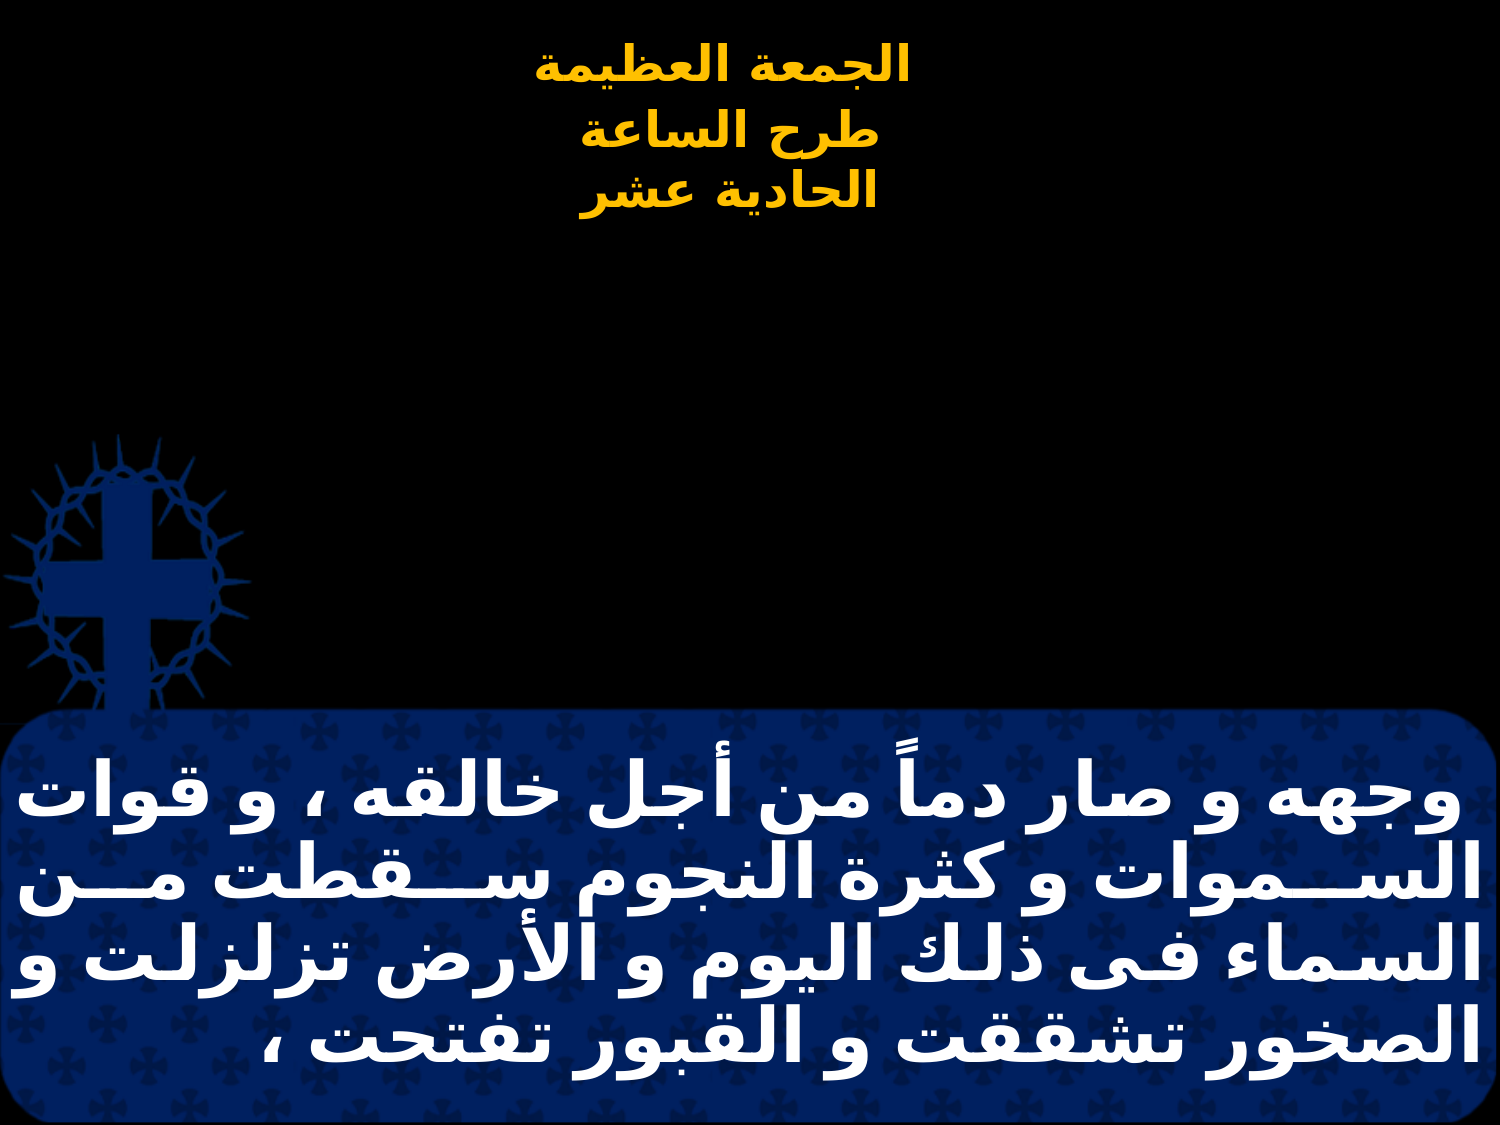

# وجهه و صار دماً من أجل خالقه ، و قوات السموات و كثرة النجوم سقطت من السماء فى ذلك اليوم و الأرض تزلزلت و الصخور تشققت و القبور تفتحت ،